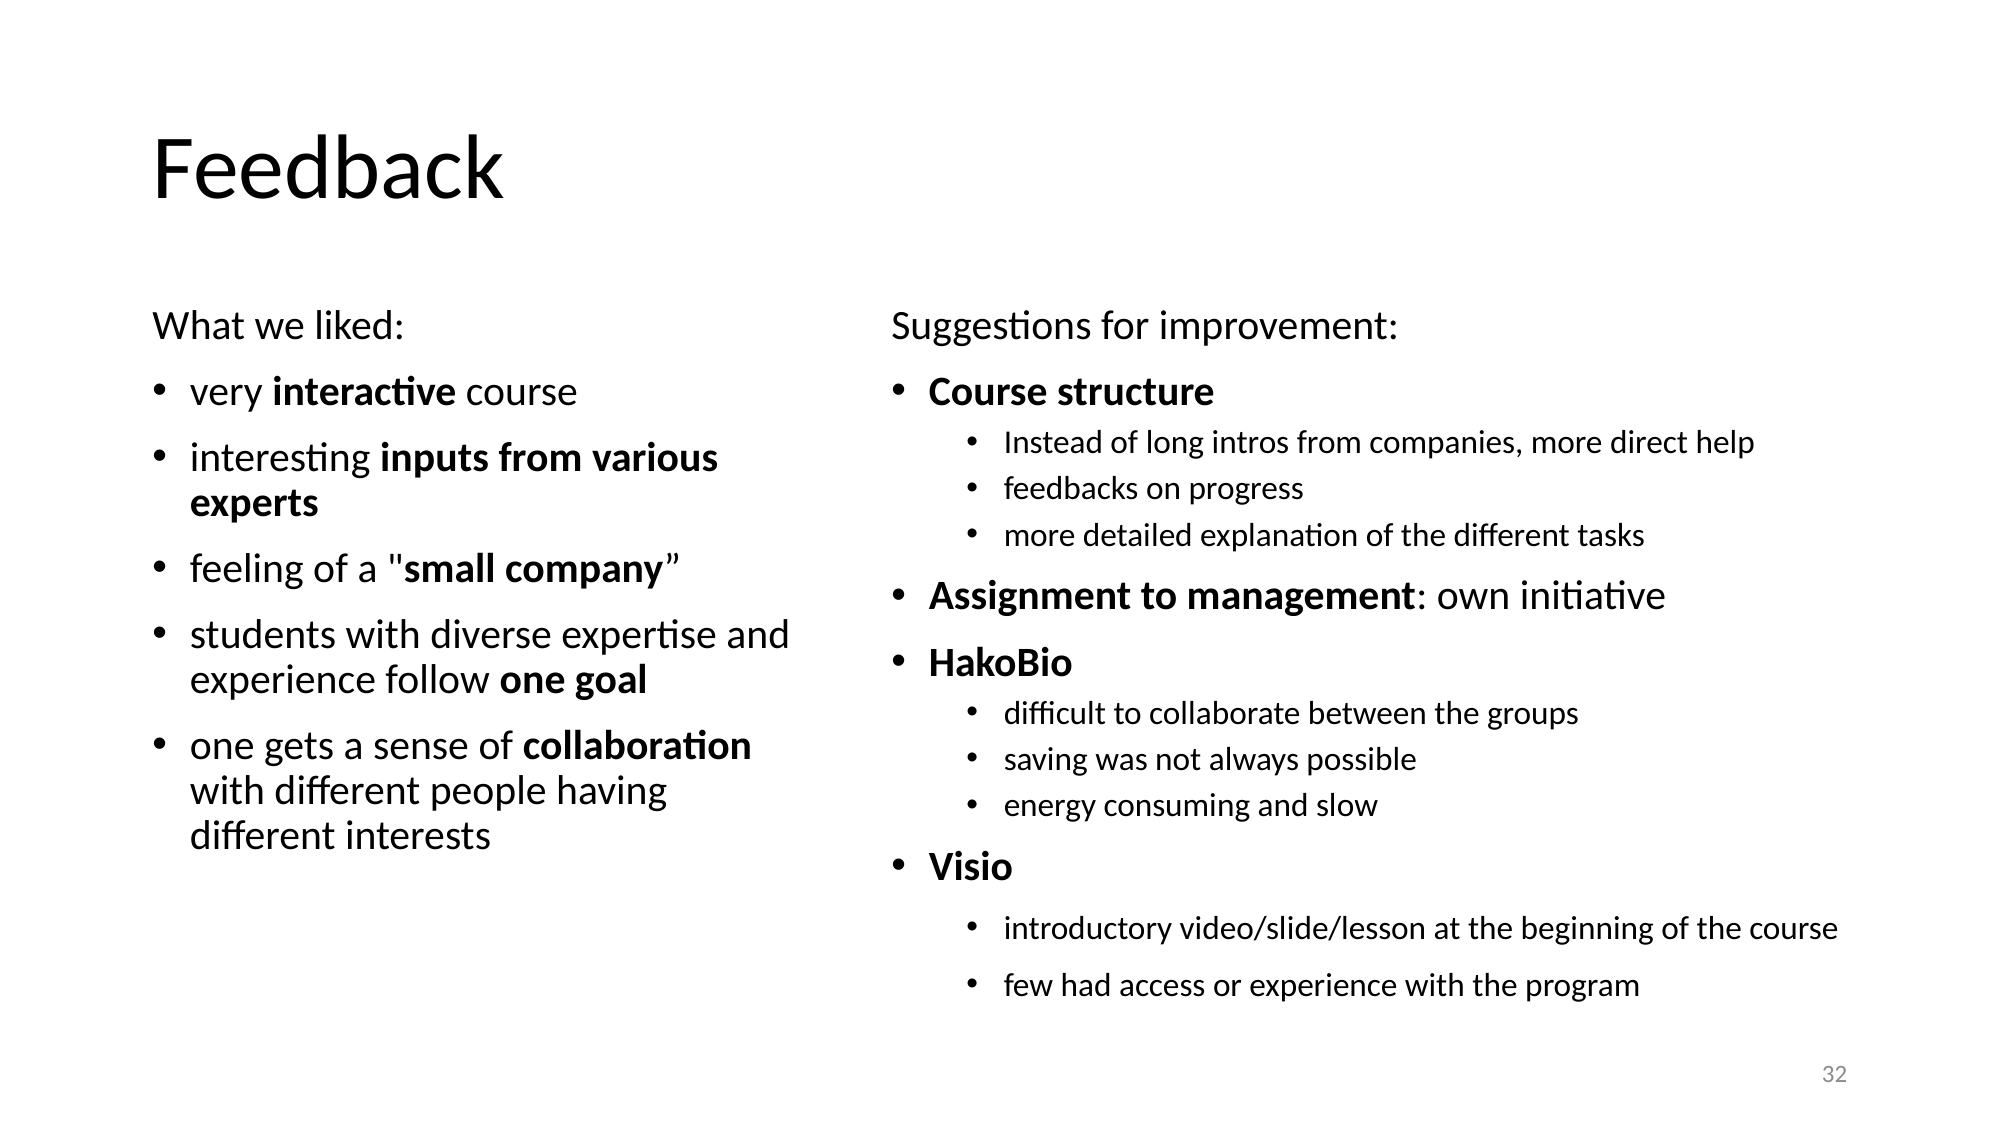

# Feedback
Suggestions for improvement:
Course structure
Instead of long intros from companies, more direct help
feedbacks on progress
more detailed explanation of the different tasks
Assignment to management: own initiative
HakoBio
difficult to collaborate between the groups
saving was not always possible
energy consuming and slow
Visio
introductory video/slide/lesson at the beginning of the course
few had access or experience with the program
What we liked:
very interactive course
interesting inputs from various experts
feeling of a "small company”
students with diverse expertise and experience follow one goal
one gets a sense of collaboration with different people having different interests
32